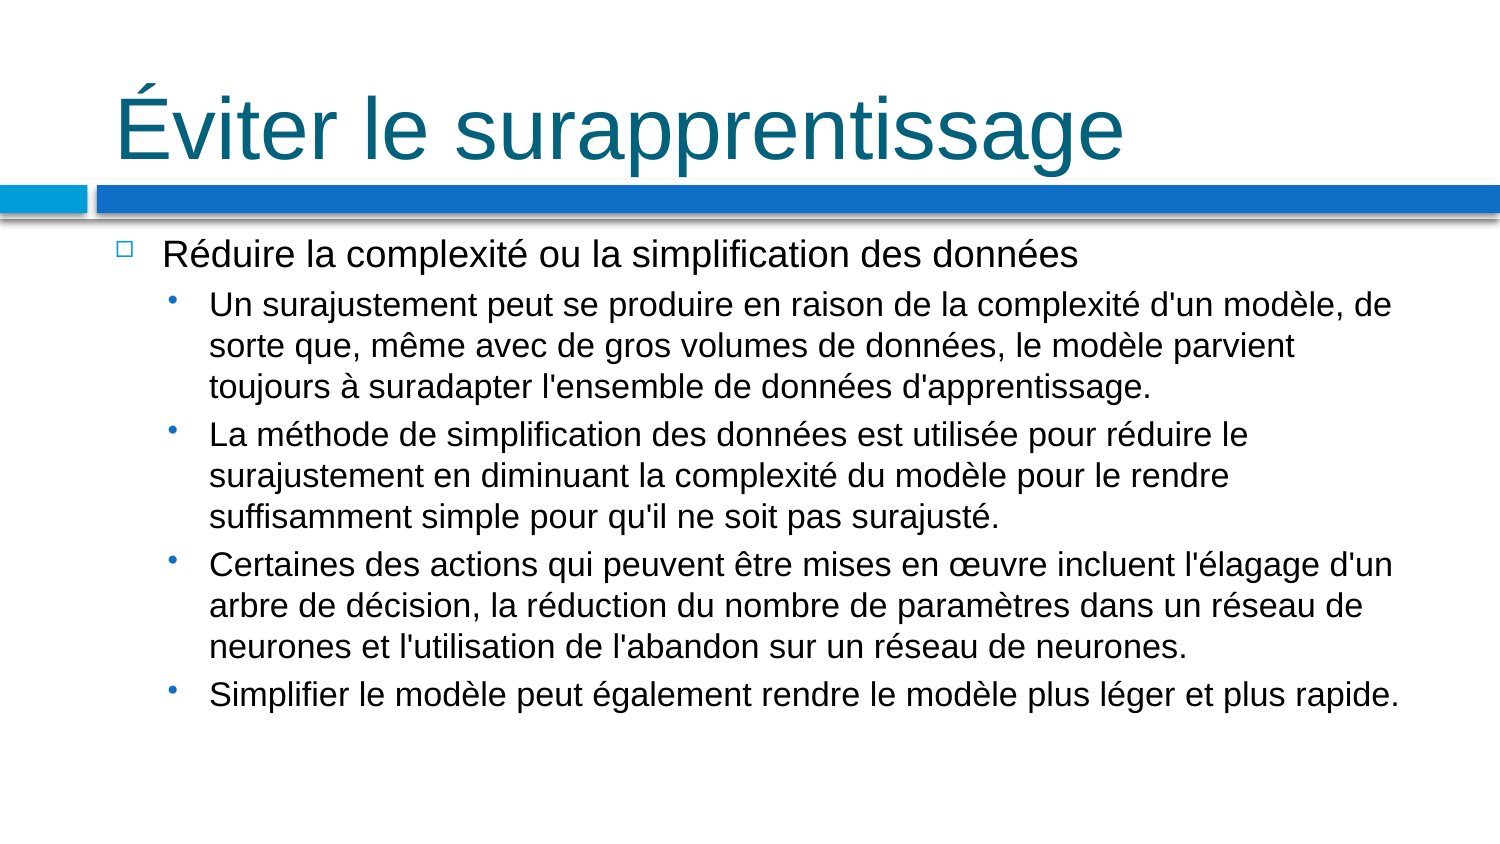

# Éviter le surapprentissage
Réduire la complexité ou la simplification des données
Un surajustement peut se produire en raison de la complexité d'un modèle, de sorte que, même avec de gros volumes de données, le modèle parvient toujours à suradapter l'ensemble de données d'apprentissage.
La méthode de simplification des données est utilisée pour réduire le surajustement en diminuant la complexité du modèle pour le rendre suffisamment simple pour qu'il ne soit pas surajusté.
Certaines des actions qui peuvent être mises en œuvre incluent l'élagage d'un arbre de décision, la réduction du nombre de paramètres dans un réseau de neurones et l'utilisation de l'abandon sur un réseau de neurones.
Simplifier le modèle peut également rendre le modèle plus léger et plus rapide.